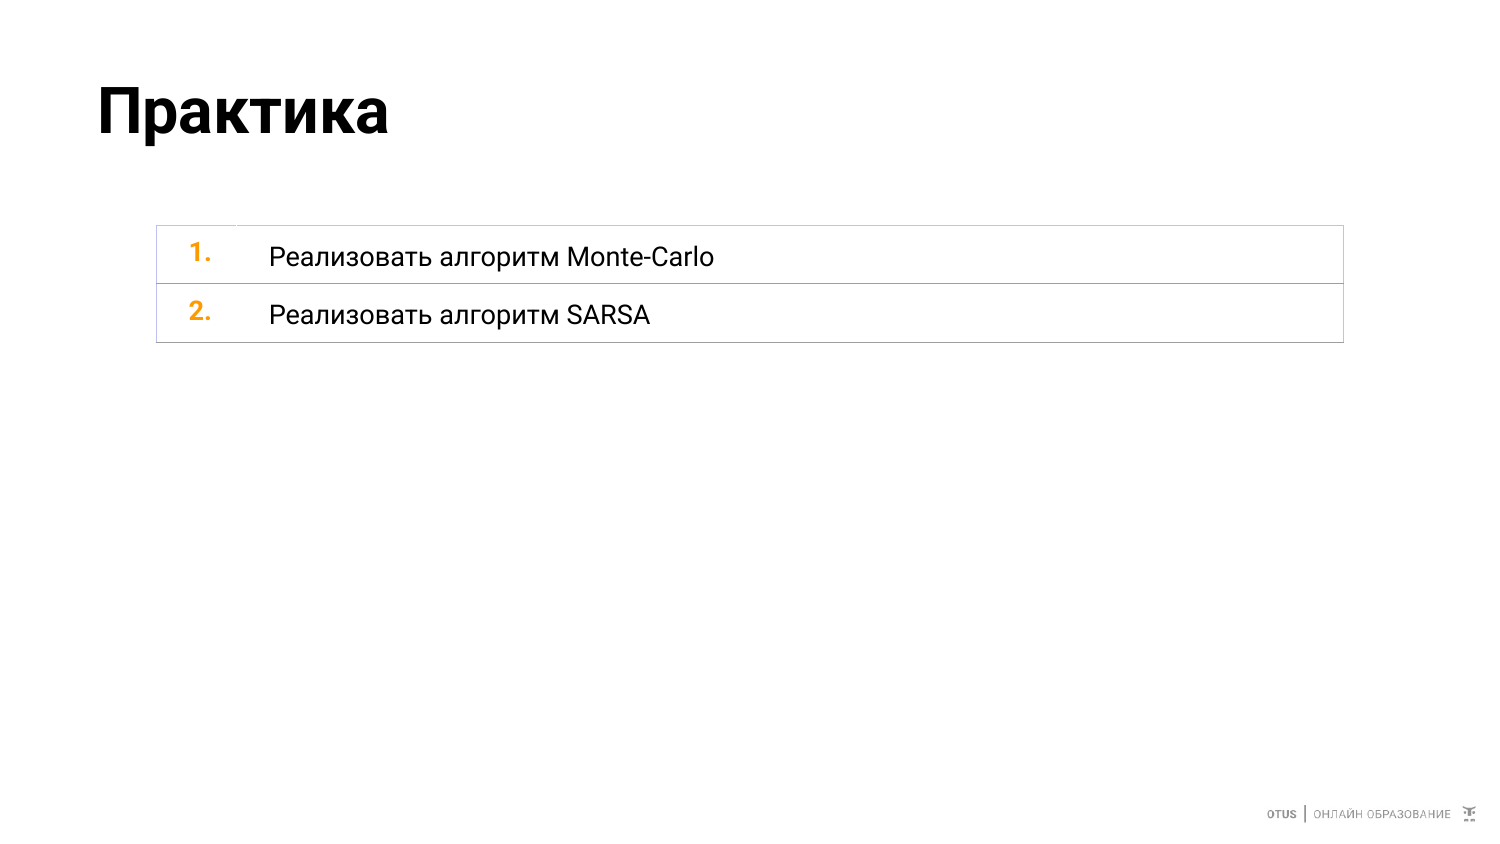

# Практика
| 1. | Реализовать алгоритм Monte-Carlo |
| --- | --- |
| 2. | Реализовать алгоритм SARSA |